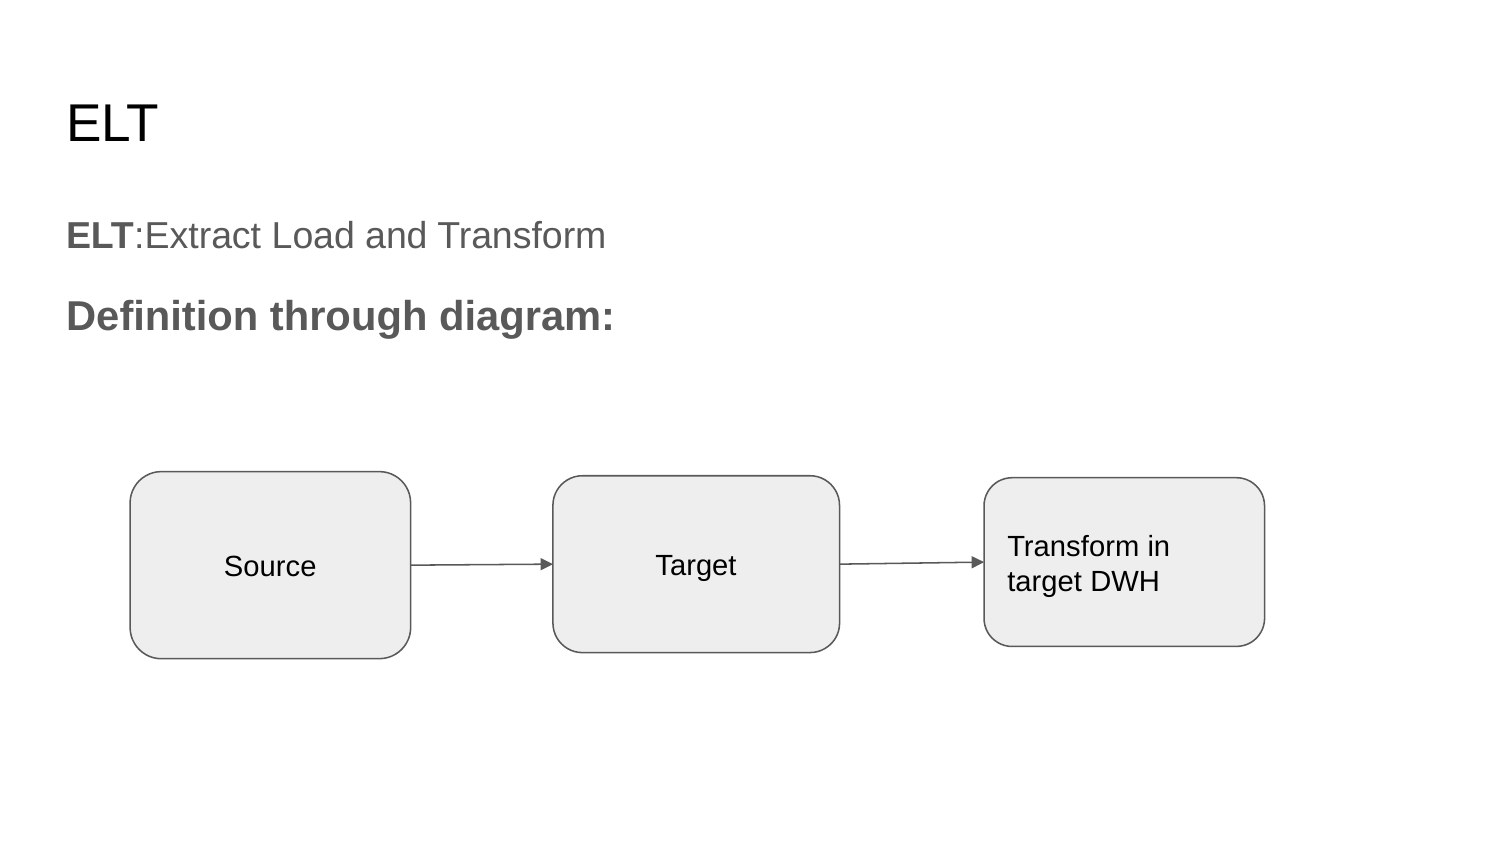

# ELT
ELT:Extract Load and Transform
Definition through diagram:

Source
Target
Transform in target DWH